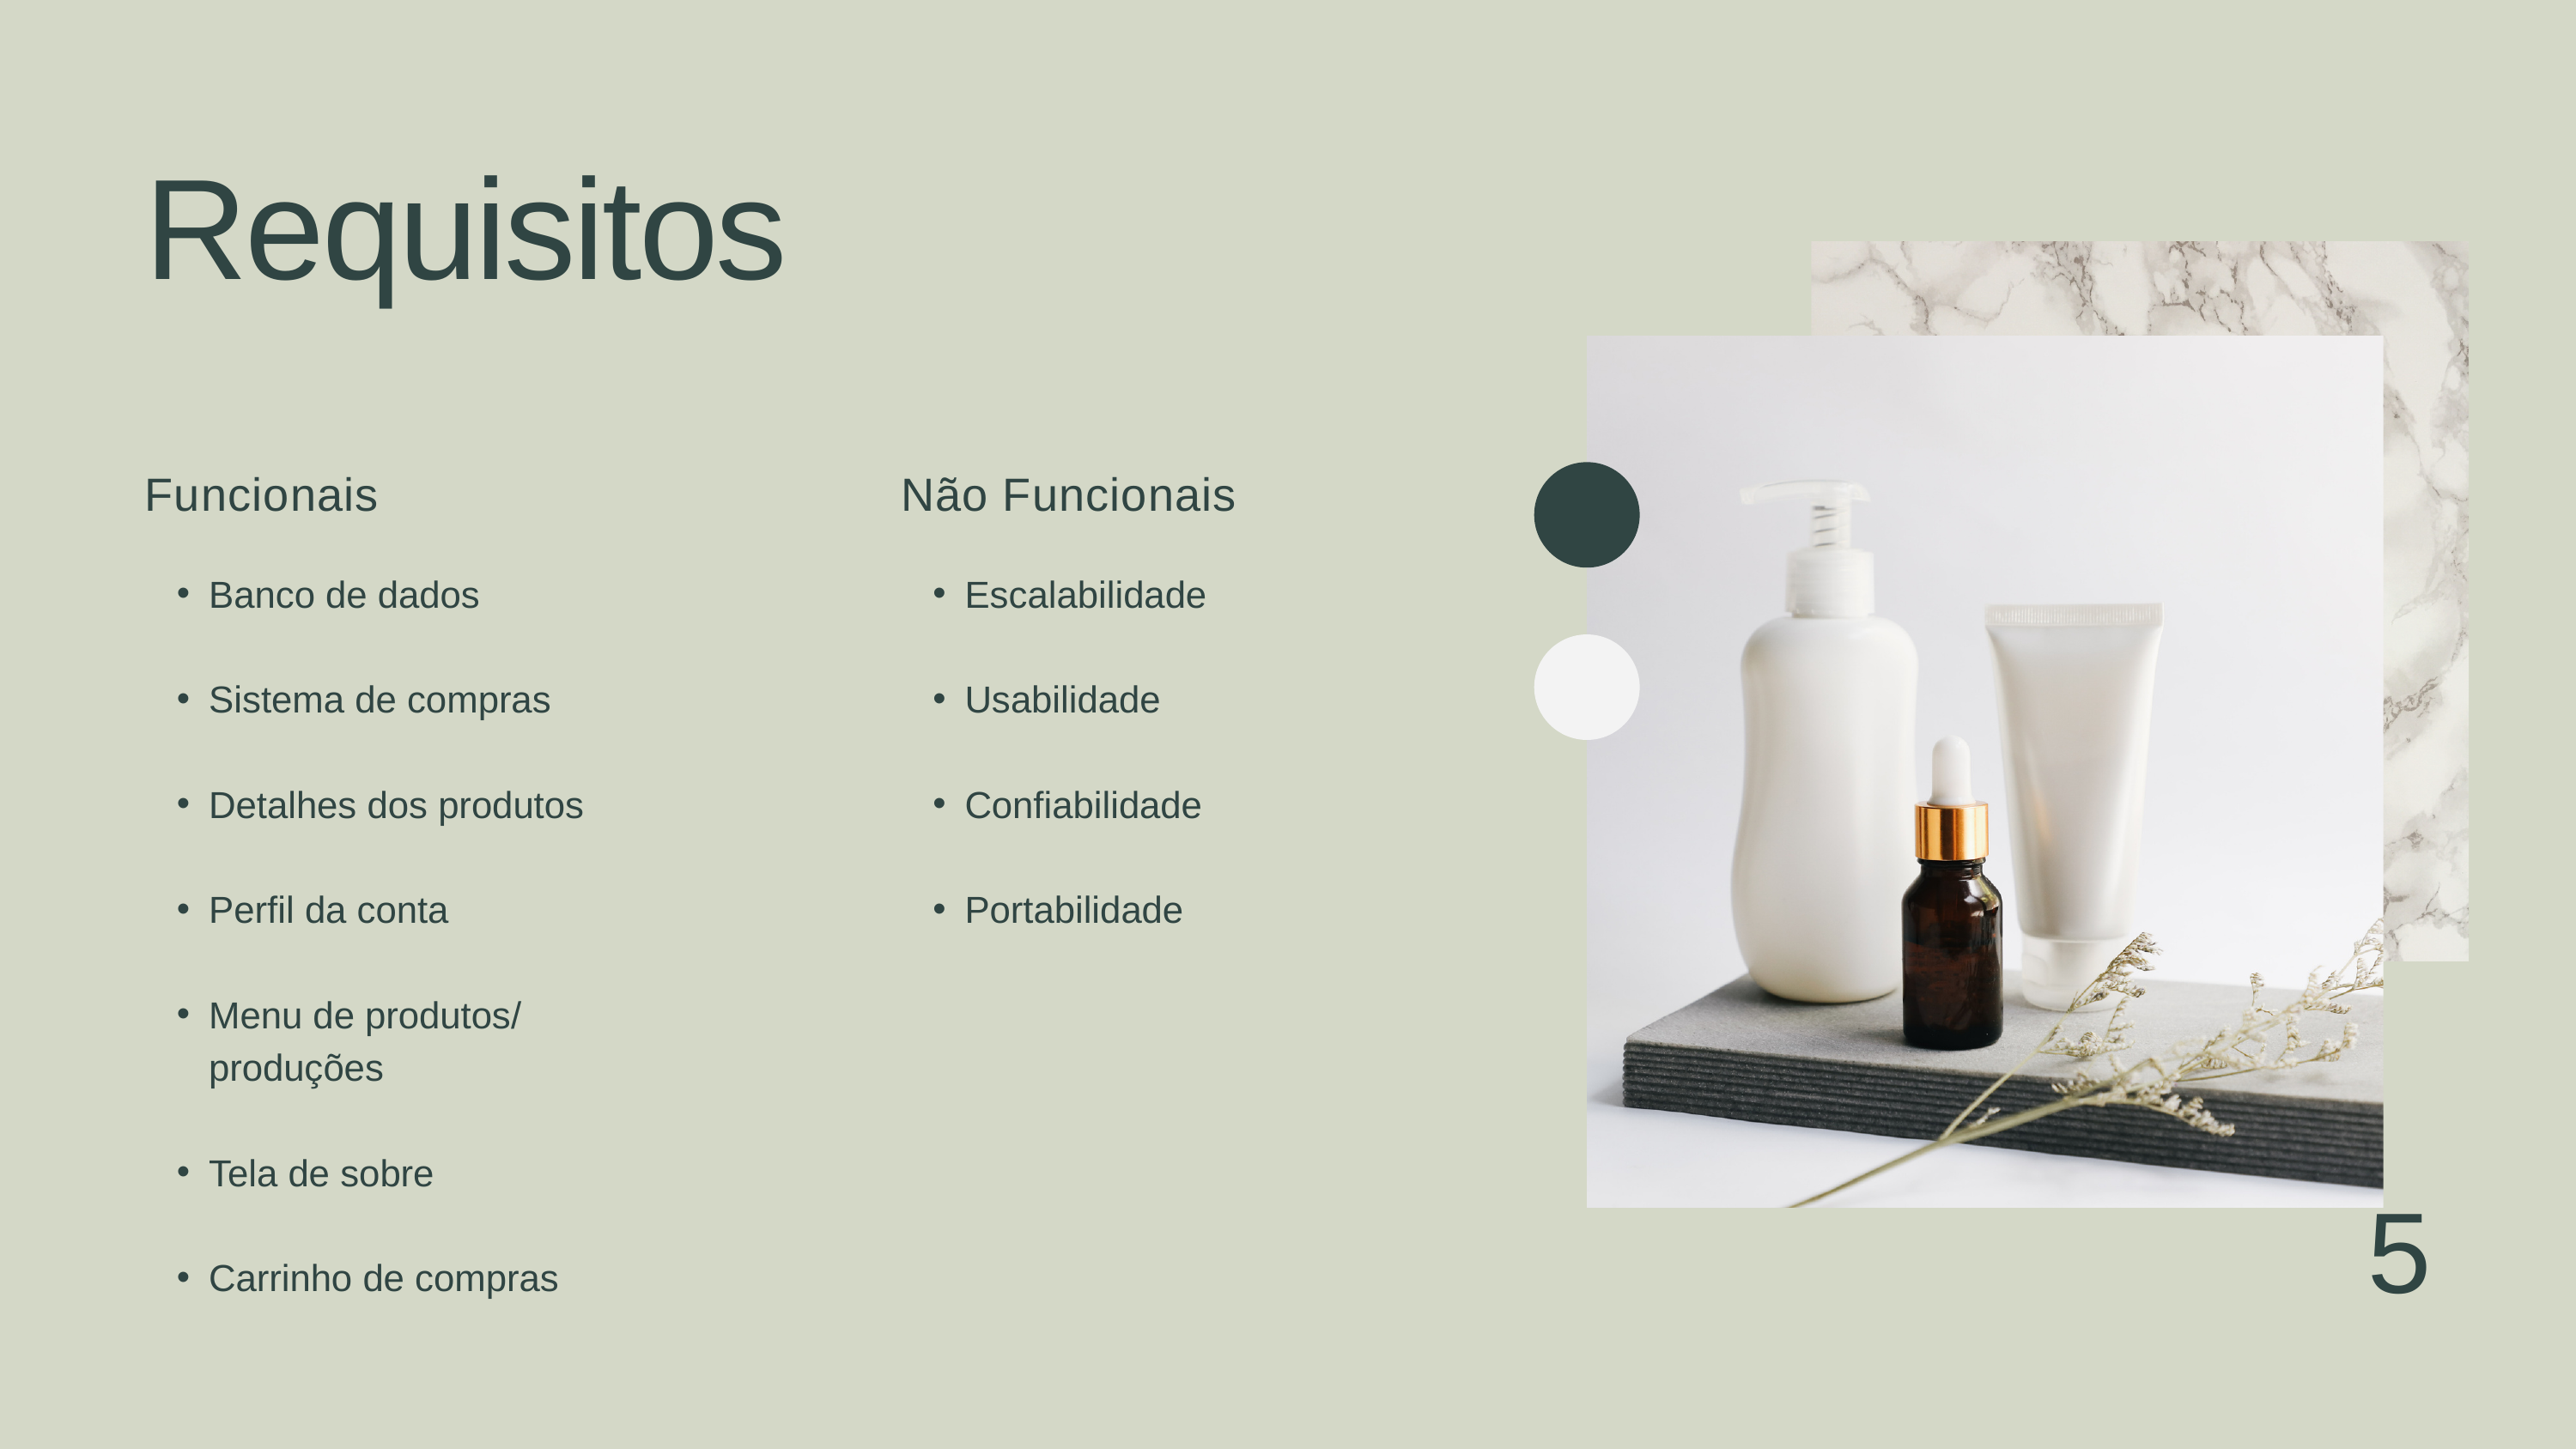

Requisitos

Funcionais
Não Funcionais

Banco de dados​

Sistema de compras​

Detalhes dos produtos​

Perfil da conta​

Menu de produtos/ produções
​
Tela de sobre​

Carrinho de compras

Escalabilidade​

Usabilidade​

Confiabilidade​

Portabilidade

5